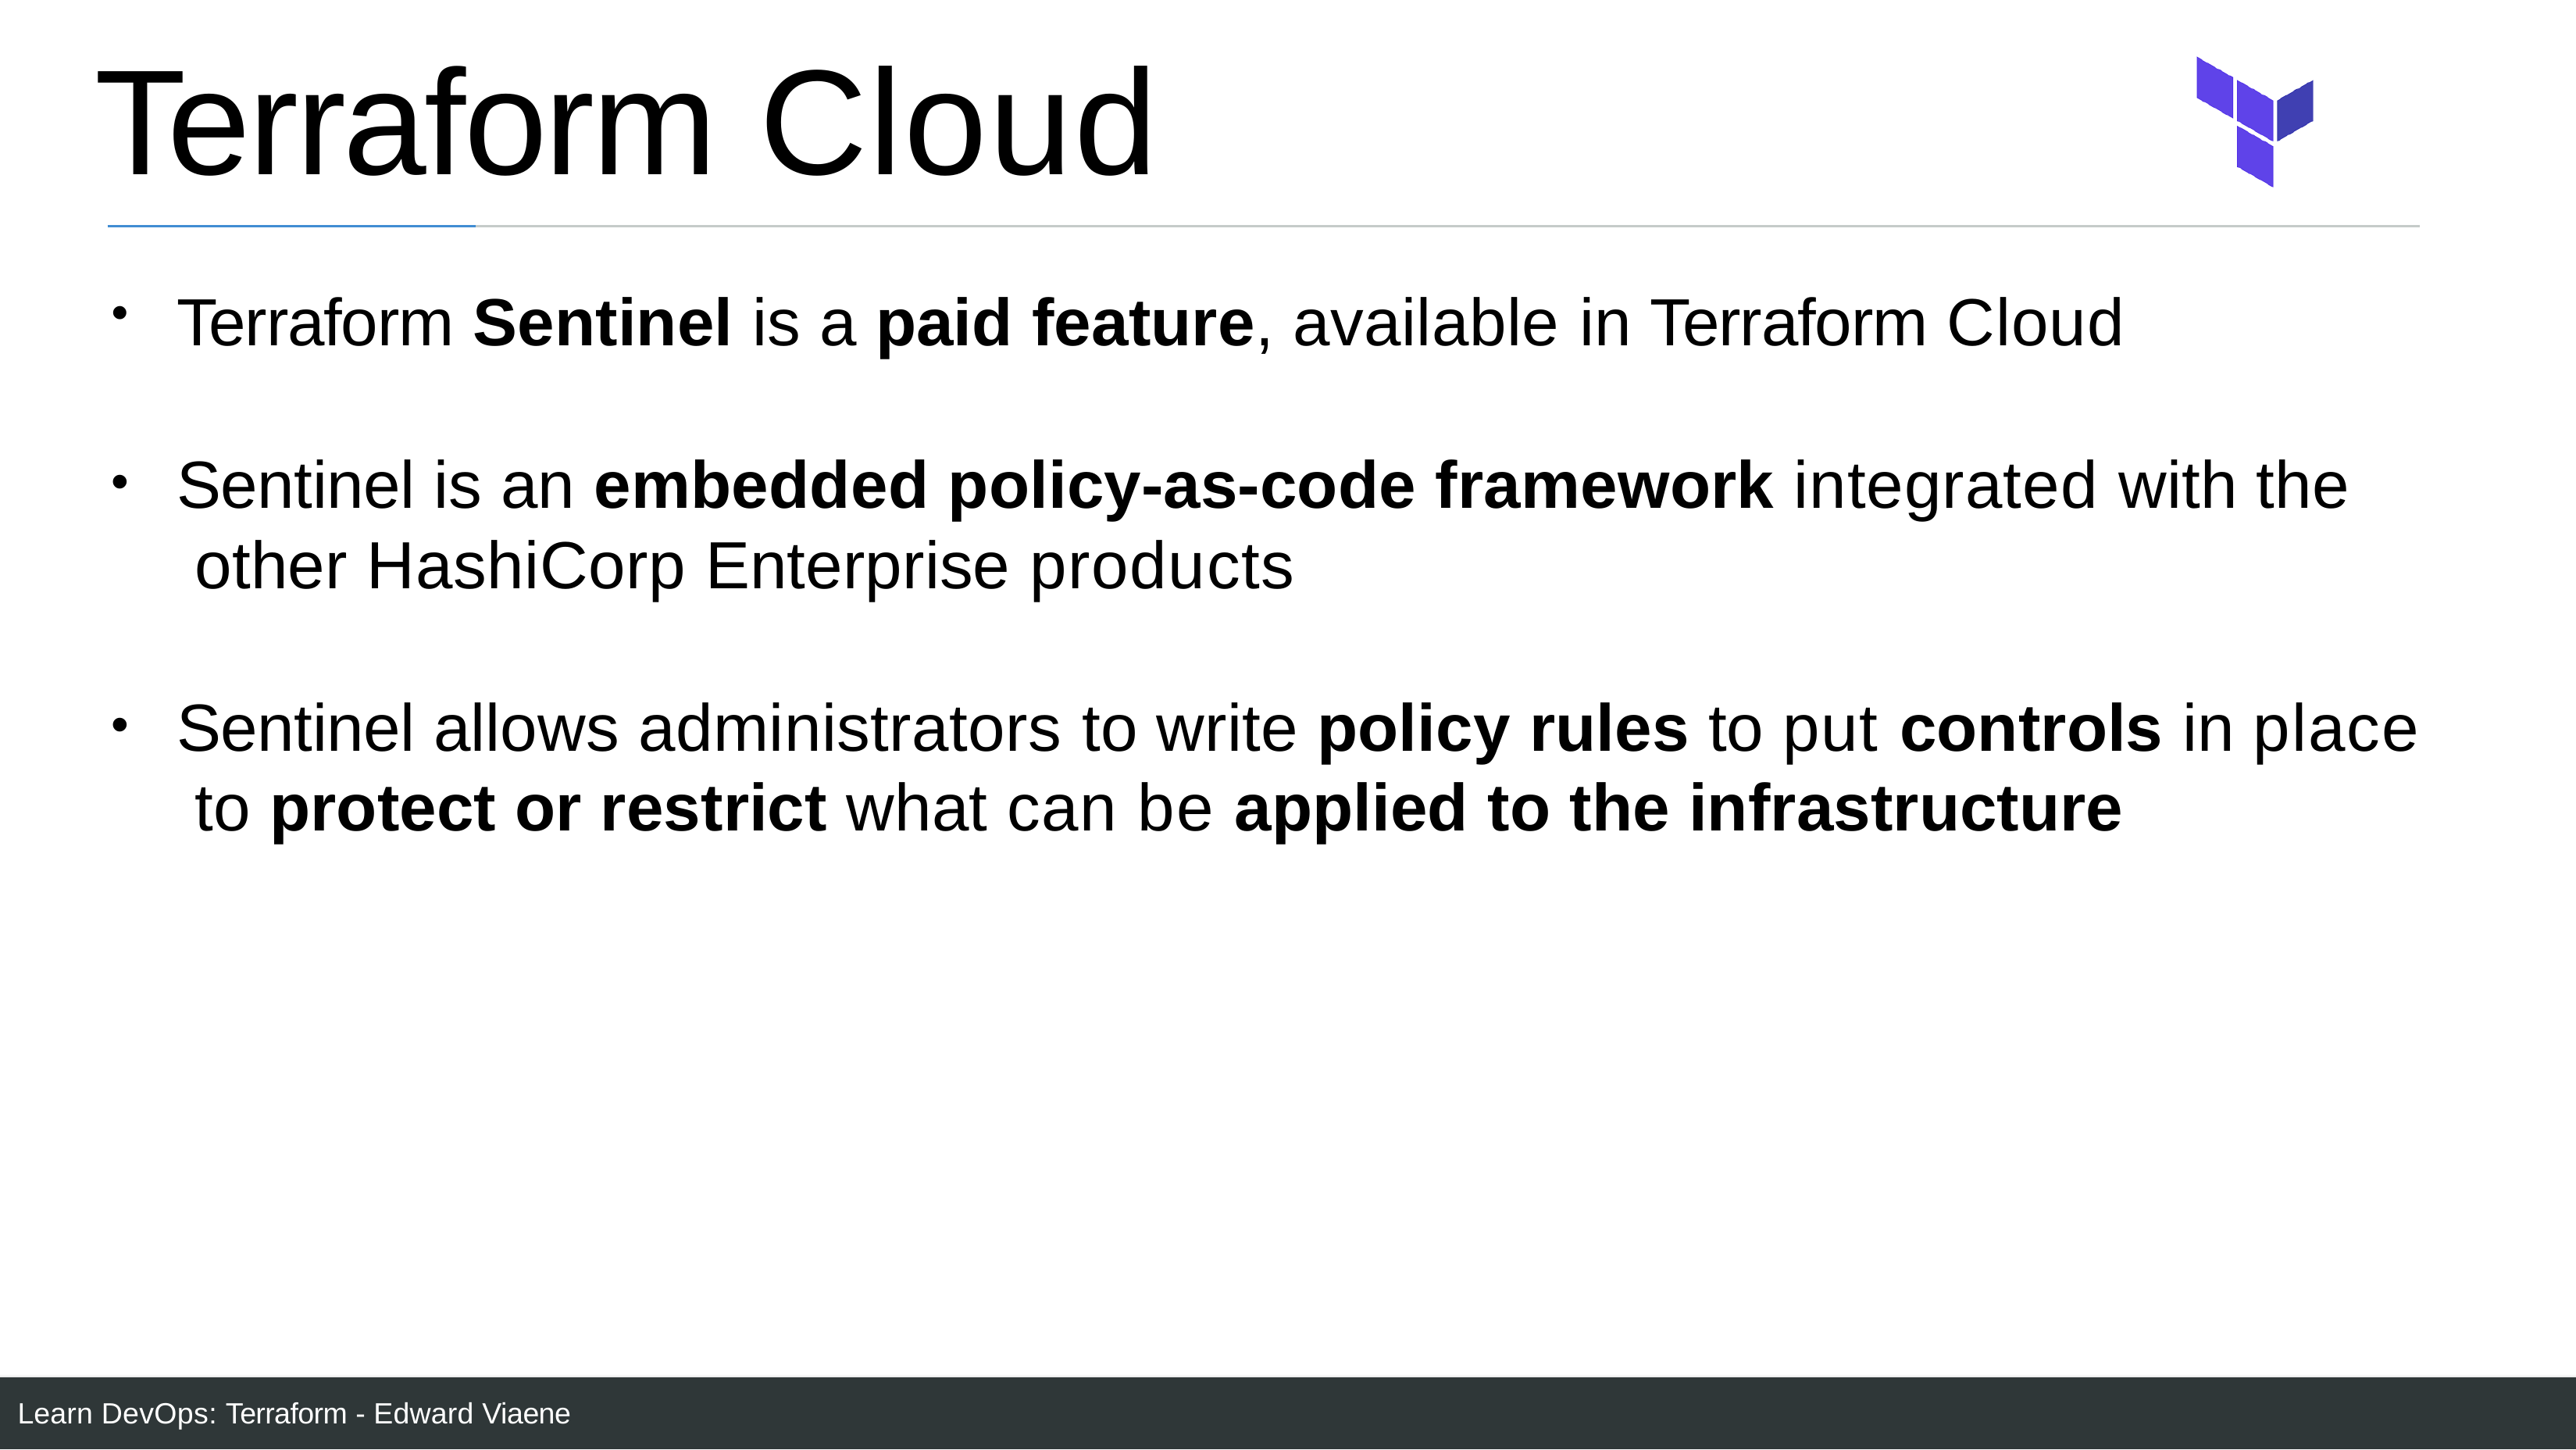

# Terraform Cloud
Terraform Sentinel is a paid feature, available in Terraform Cloud

Sentinel is an embedded policy-as-code framework integrated with the  other HashiCorp Enterprise products

Sentinel allows administrators to write policy rules to put controls in place  to protect or restrict what can be applied to the infrastructure
Learn DevOps: Terraform - Edward Viaene